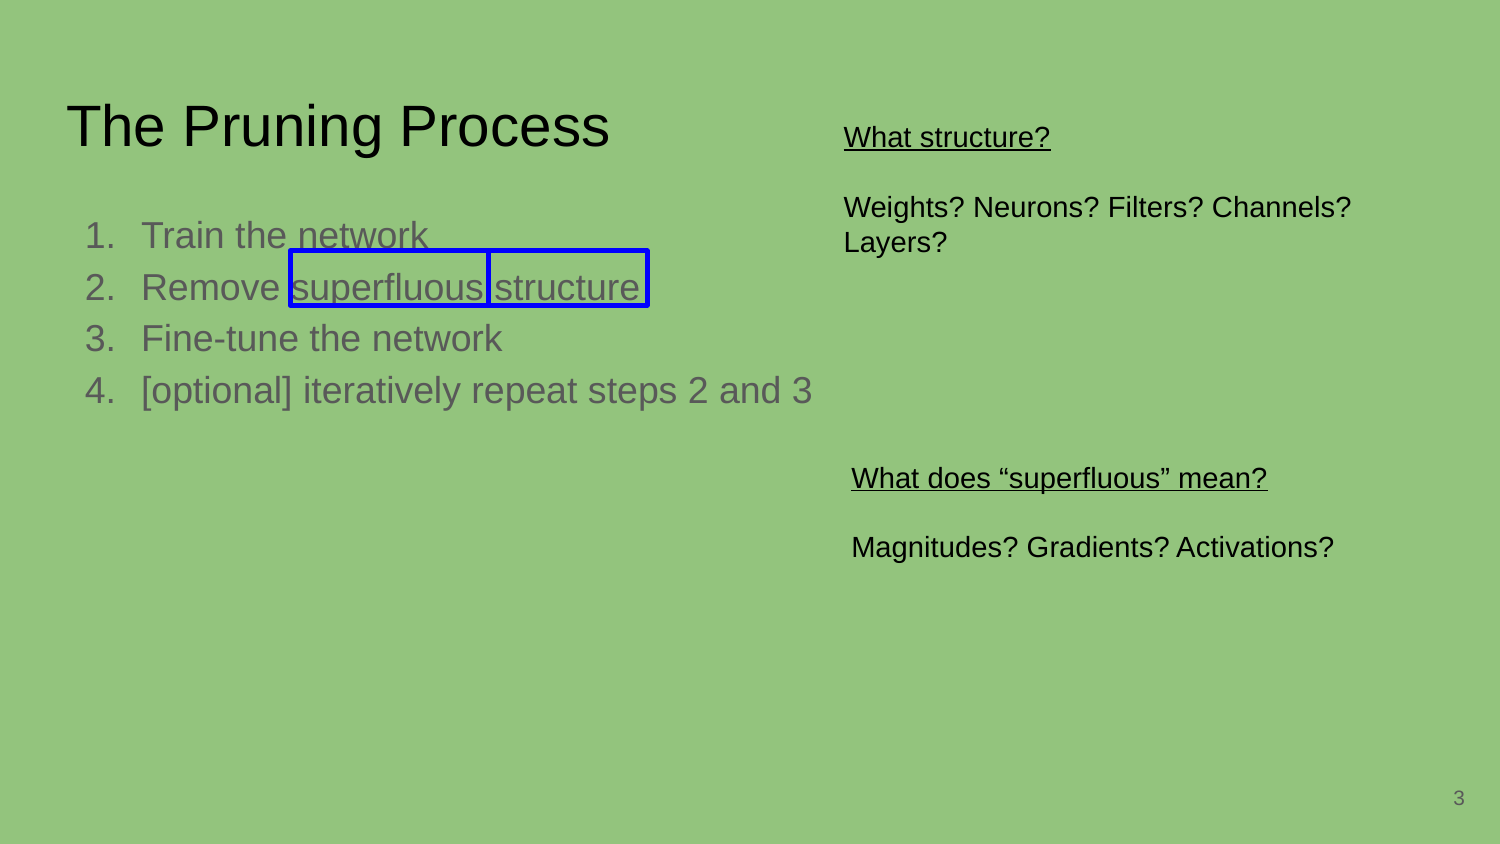

# The Pruning Process
What structure?

Weights? Neurons? Filters? Channels? Layers?
Train the network
Remove superfluous structure
Fine-tune the network
[optional] iteratively repeat steps 2 and 3

What does “superfluous” mean?

Magnitudes? Gradients? Activations?
3